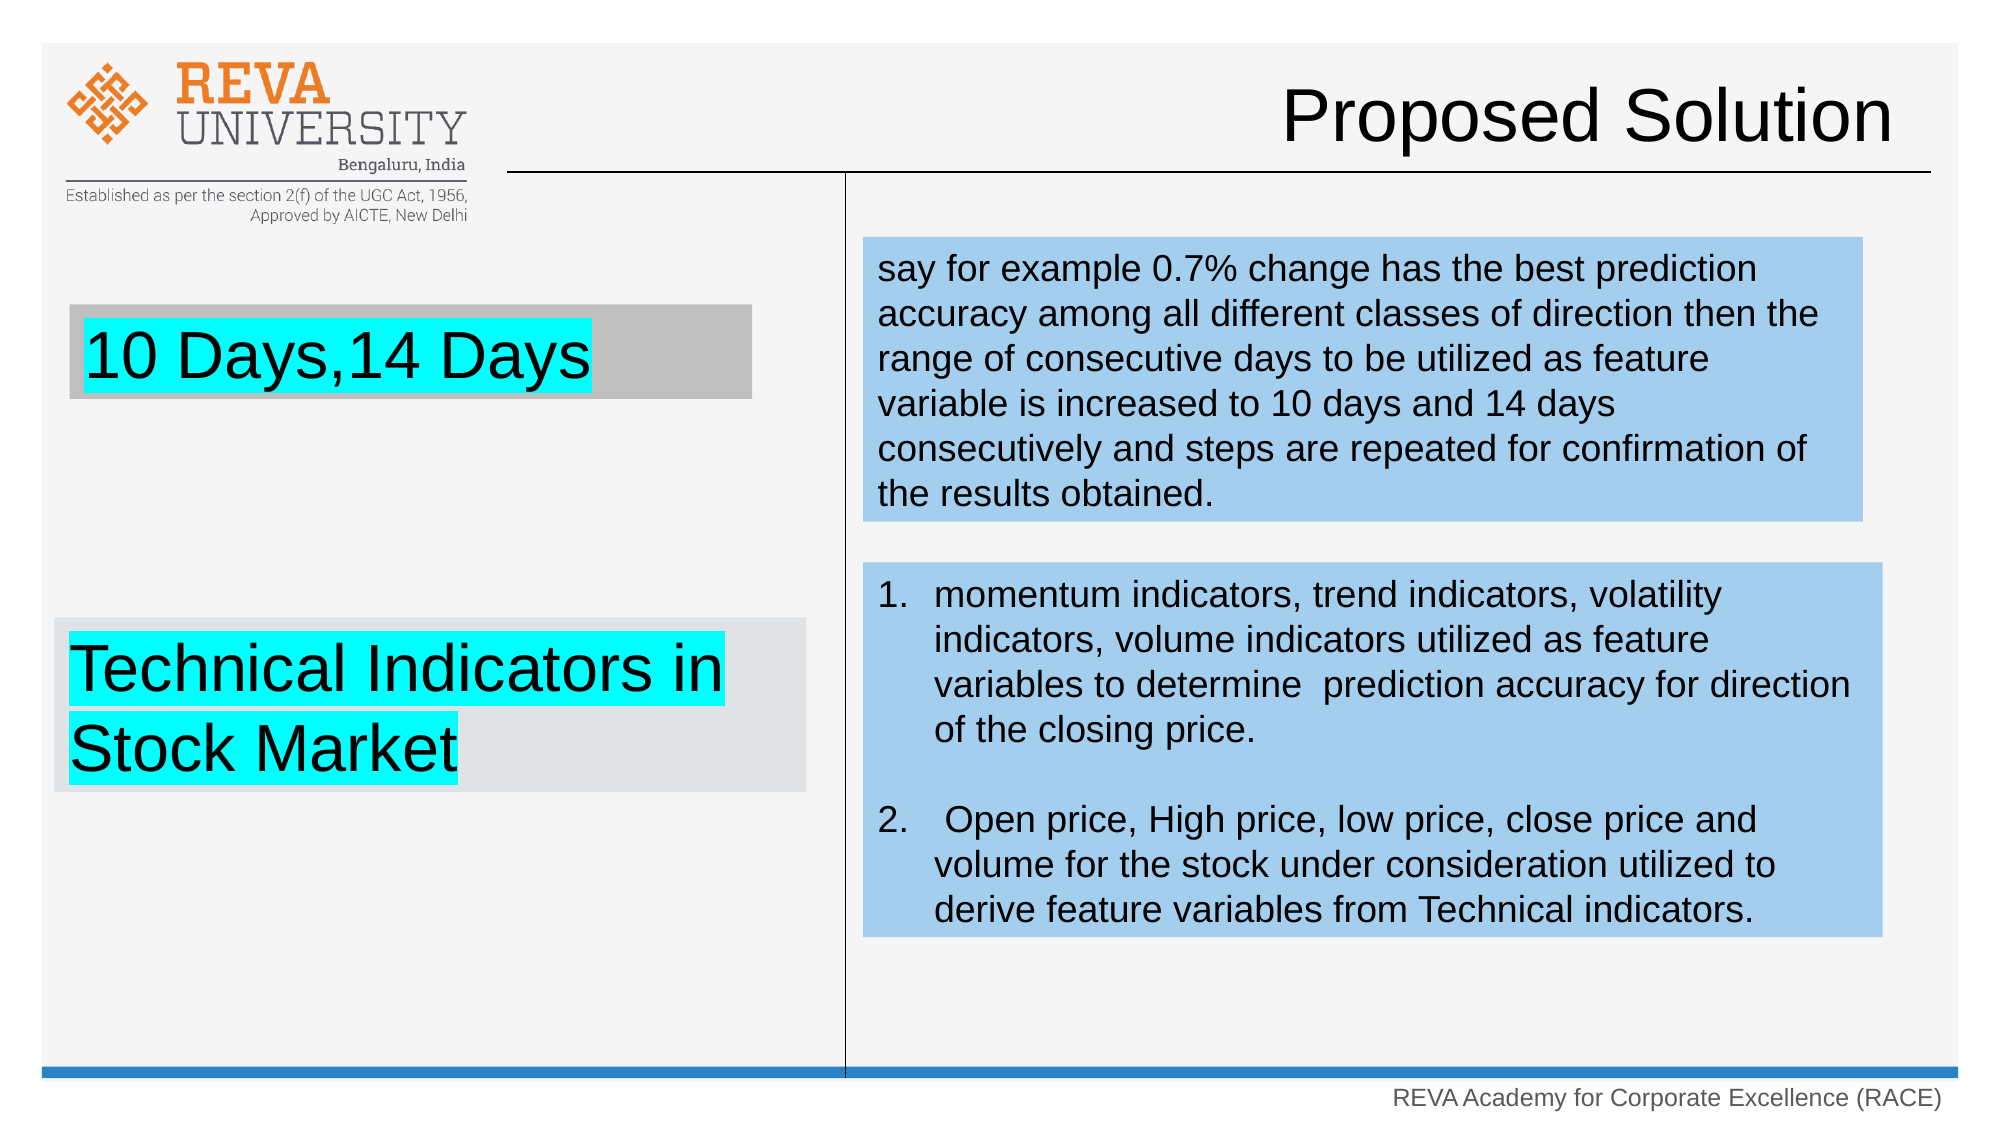

# Proposed Solution
say for example 0.7% change has the best prediction accuracy among all different classes of direction then the range of consecutive days to be utilized as feature variable is increased to 10 days and 14 days consecutively and steps are repeated for confirmation of the results obtained.
10 Days,14 Days
momentum indicators, trend indicators, volatility indicators, volume indicators utilized as feature variables to determine  prediction accuracy for direction of the closing price.

 Open price, High price, low price, close price and volume for the stock under consideration utilized to derive feature variables from Technical indicators.
Technical Indicators in Stock Market